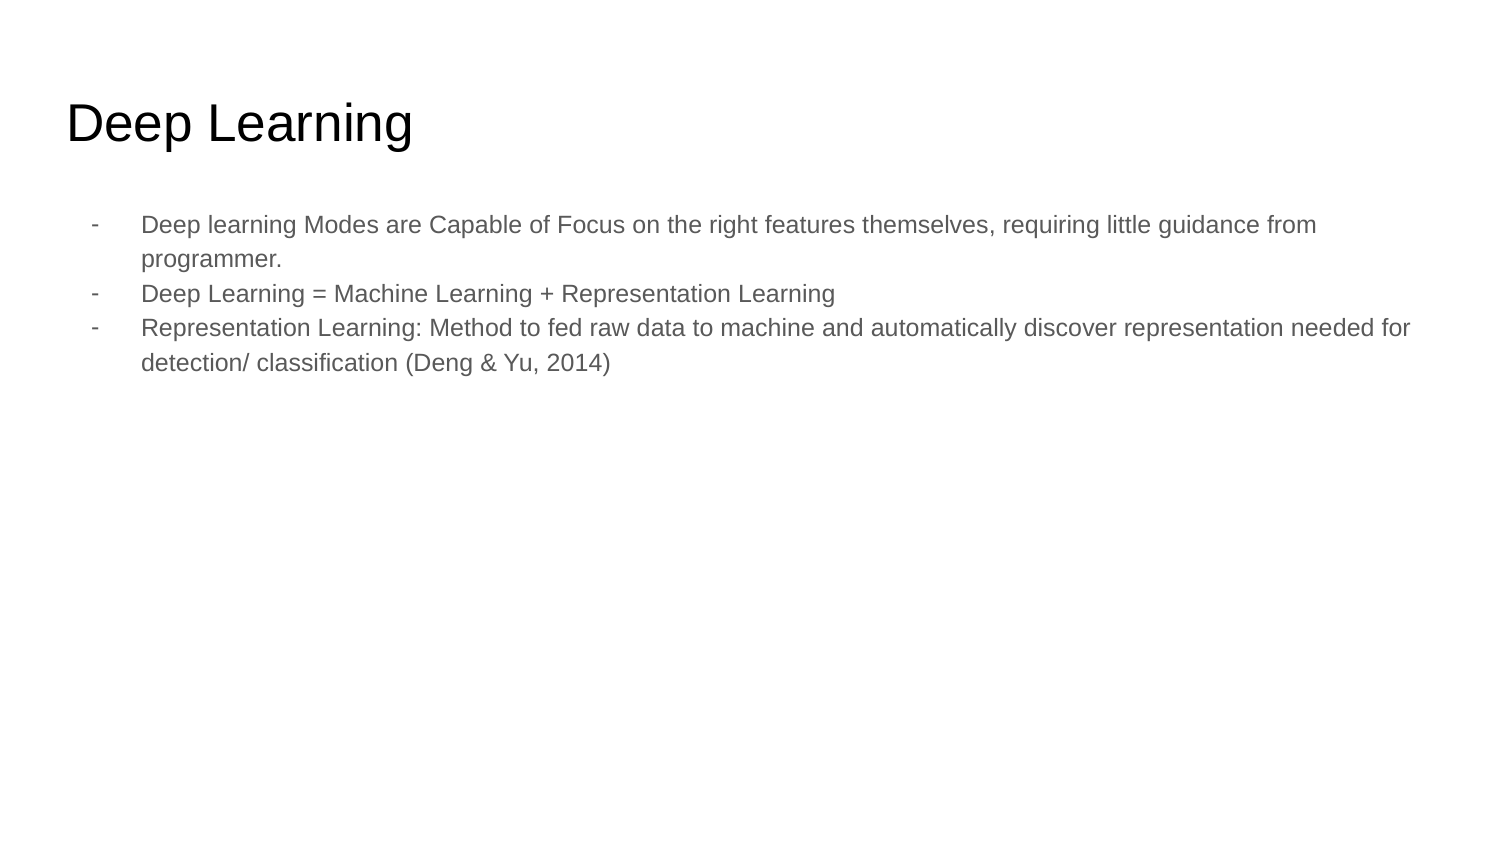

# Deep Learning
Deep learning Modes are Capable of Focus on the right features themselves, requiring little guidance from programmer.
Deep Learning = Machine Learning + Representation Learning
Representation Learning: Method to fed raw data to machine and automatically discover representation needed for detection/ classification (Deng & Yu, 2014)